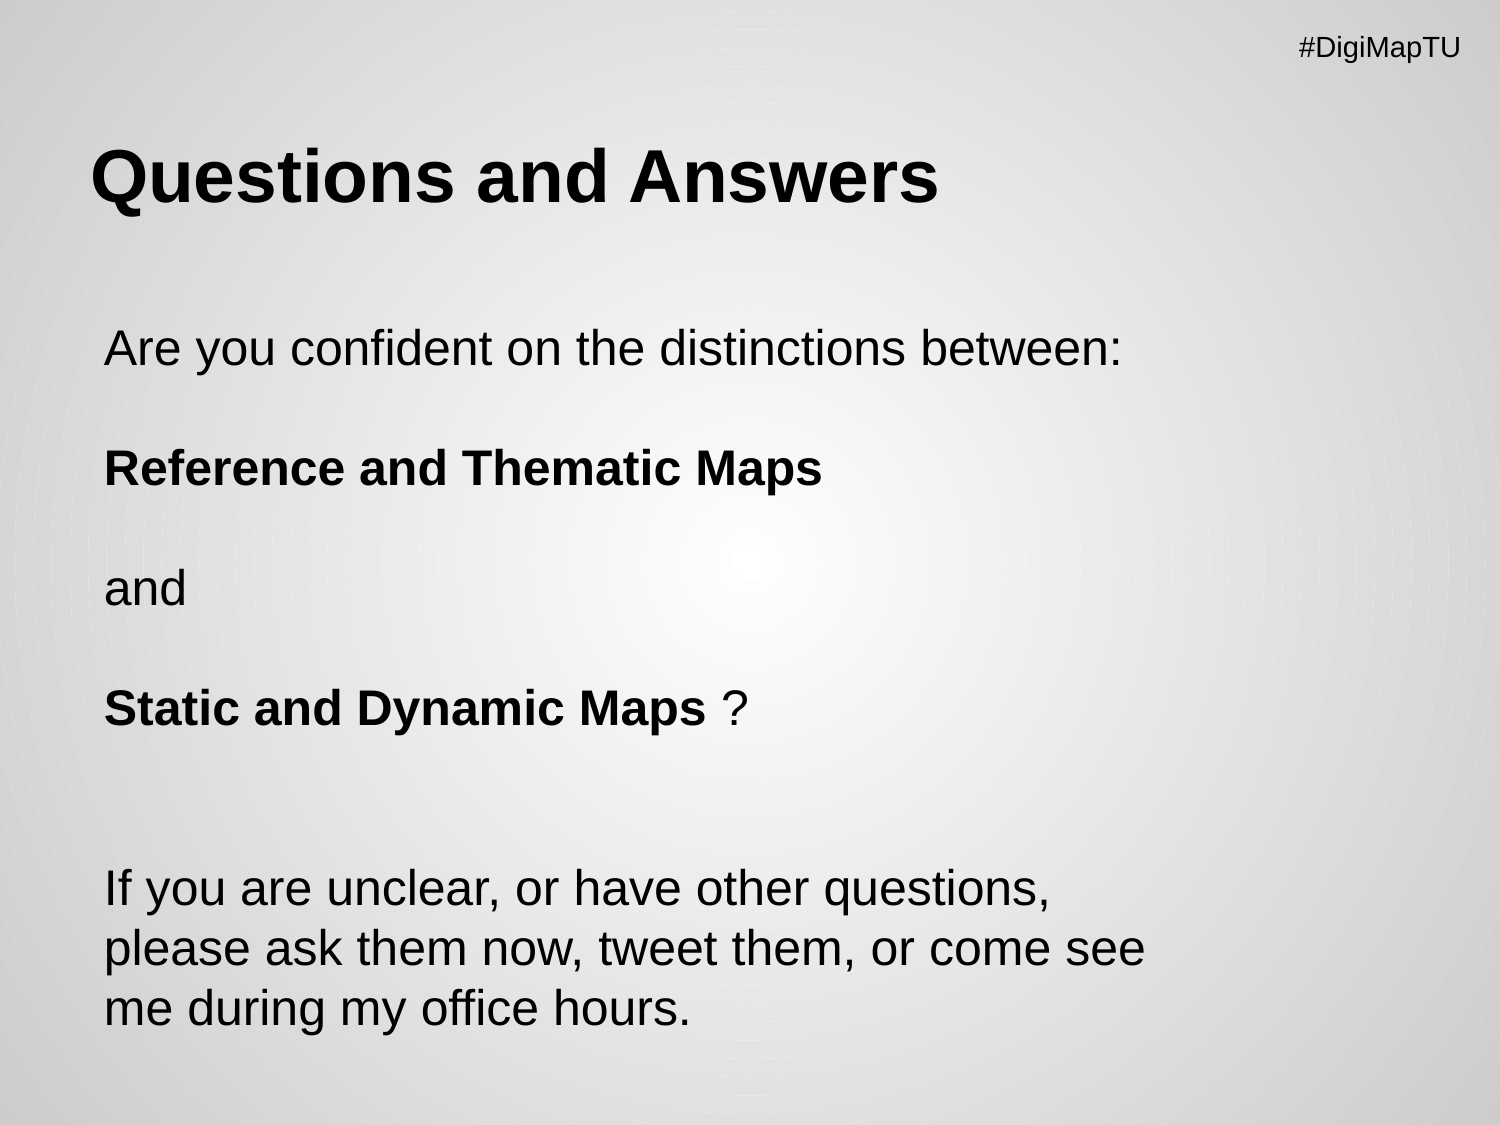

#DigiMapTU
# Questions and Answers
Are you confident on the distinctions between:

Reference and Thematic Maps

and

Static and Dynamic Maps ?

If you are unclear, or have other questions, please ask them now, tweet them, or come see me during my office hours.